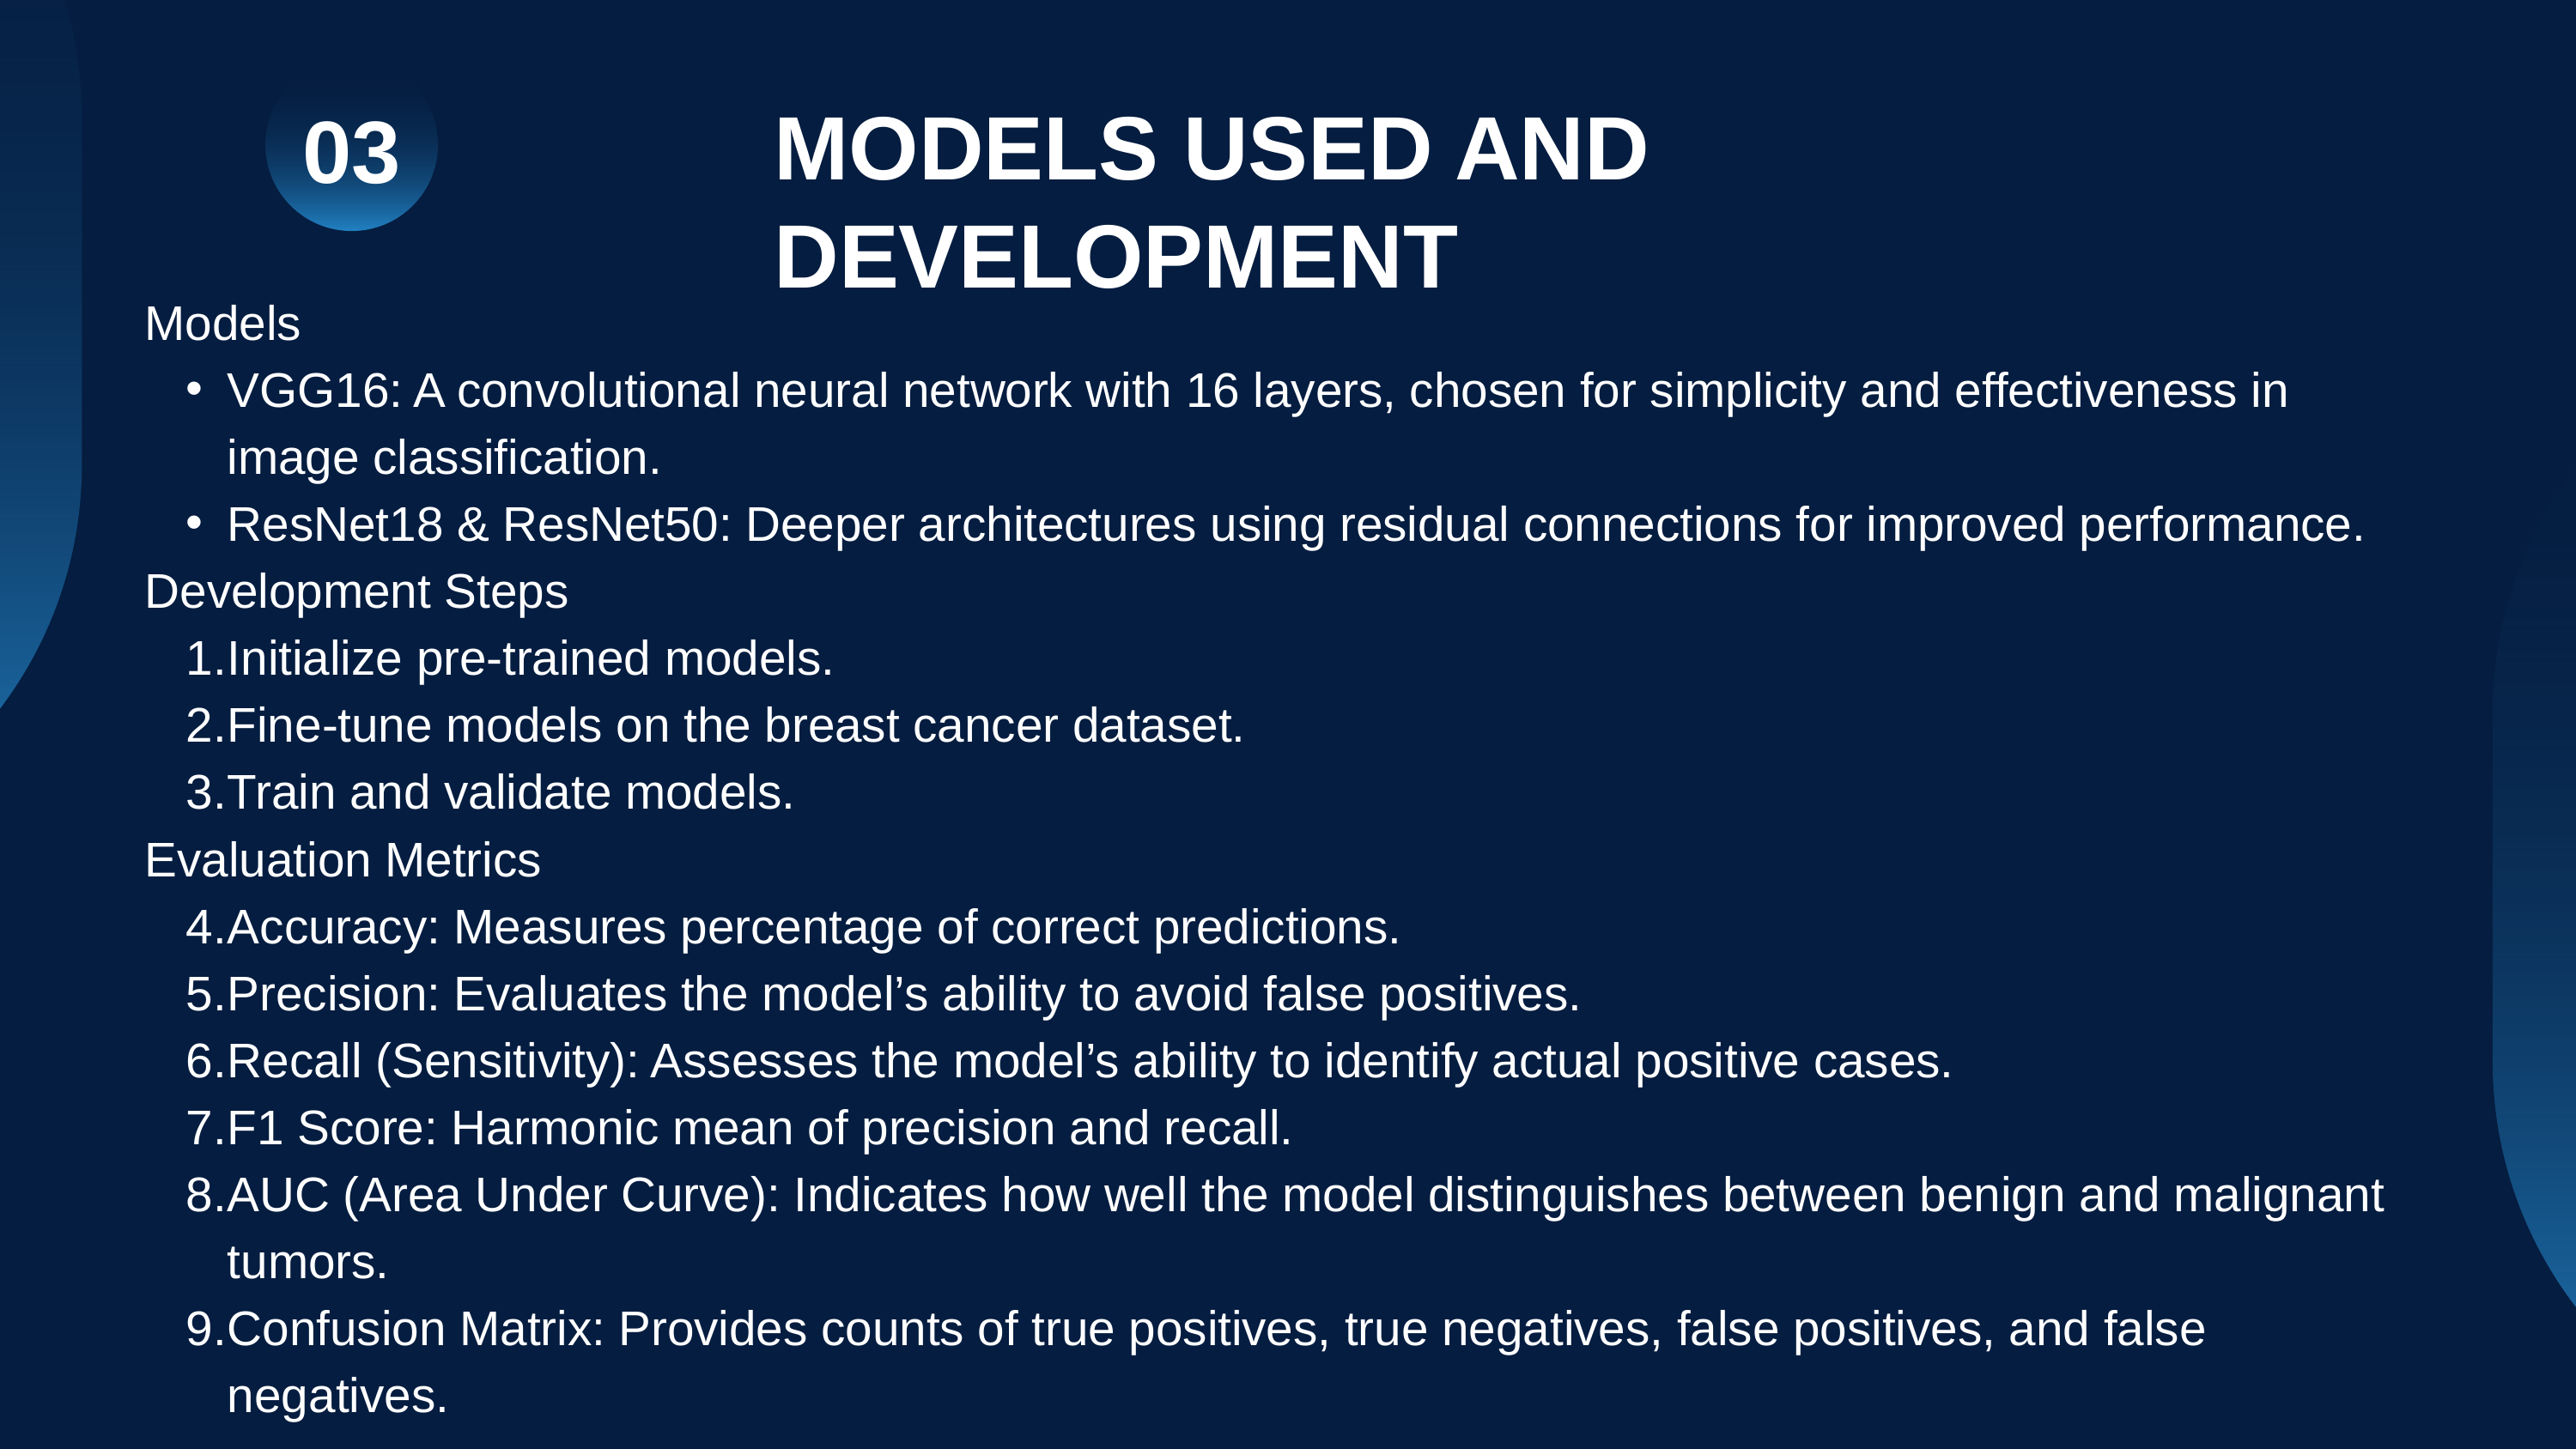

03
MODELS USED AND DEVELOPMENT
Models
VGG16: A convolutional neural network with 16 layers, chosen for simplicity and effectiveness in image classification.
ResNet18 & ResNet50: Deeper architectures using residual connections for improved performance.
Development Steps
Initialize pre-trained models.
Fine-tune models on the breast cancer dataset.
Train and validate models.
Evaluation Metrics
Accuracy: Measures percentage of correct predictions.
Precision: Evaluates the model’s ability to avoid false positives.
Recall (Sensitivity): Assesses the model’s ability to identify actual positive cases.
F1 Score: Harmonic mean of precision and recall.
AUC (Area Under Curve): Indicates how well the model distinguishes between benign and malignant tumors.
Confusion Matrix: Provides counts of true positives, true negatives, false positives, and false negatives.